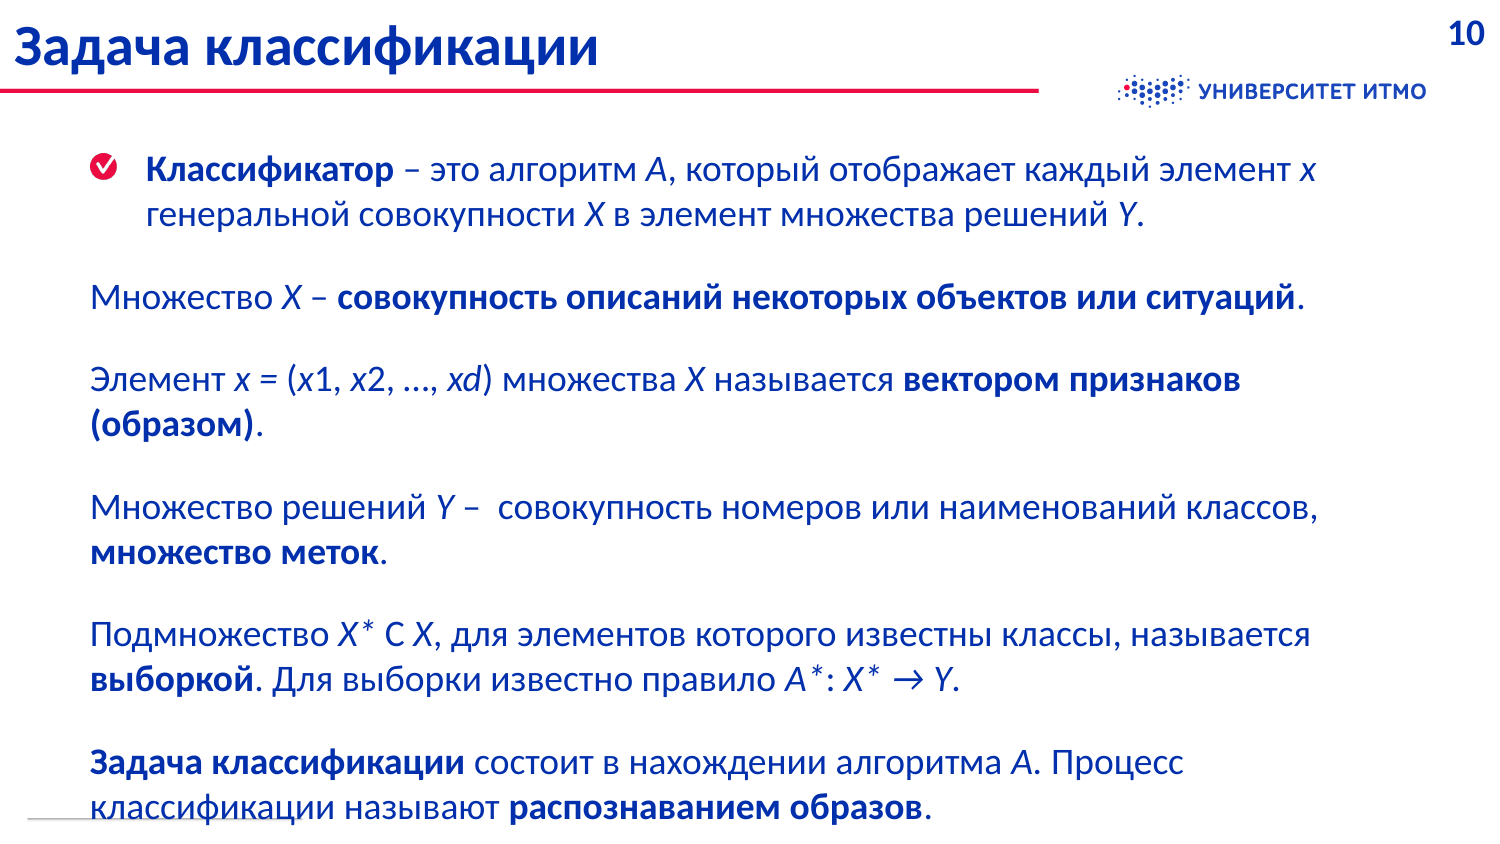

Задача классификации

10
Классификатор – это алгоритм A, который отображает каждый элемент x генеральной совокупности X в элемент множества решений Y.
Множество X – совокупность описаний некоторых объектов или ситуаций.
Элемент x = (x1, x2, …, xd) множества X называется вектором признаков (образом).
Множество решений Y –  совокупность номеров или наименований классов, множество меток.
Подмножество X* Ϲ X, для элементов которого известны классы, называется выборкой. Для выборки известно правило A*: X* → Y.
Задача классификации состоит в нахождении алгоритма A. Процесс классификации называют распознаванием образов.